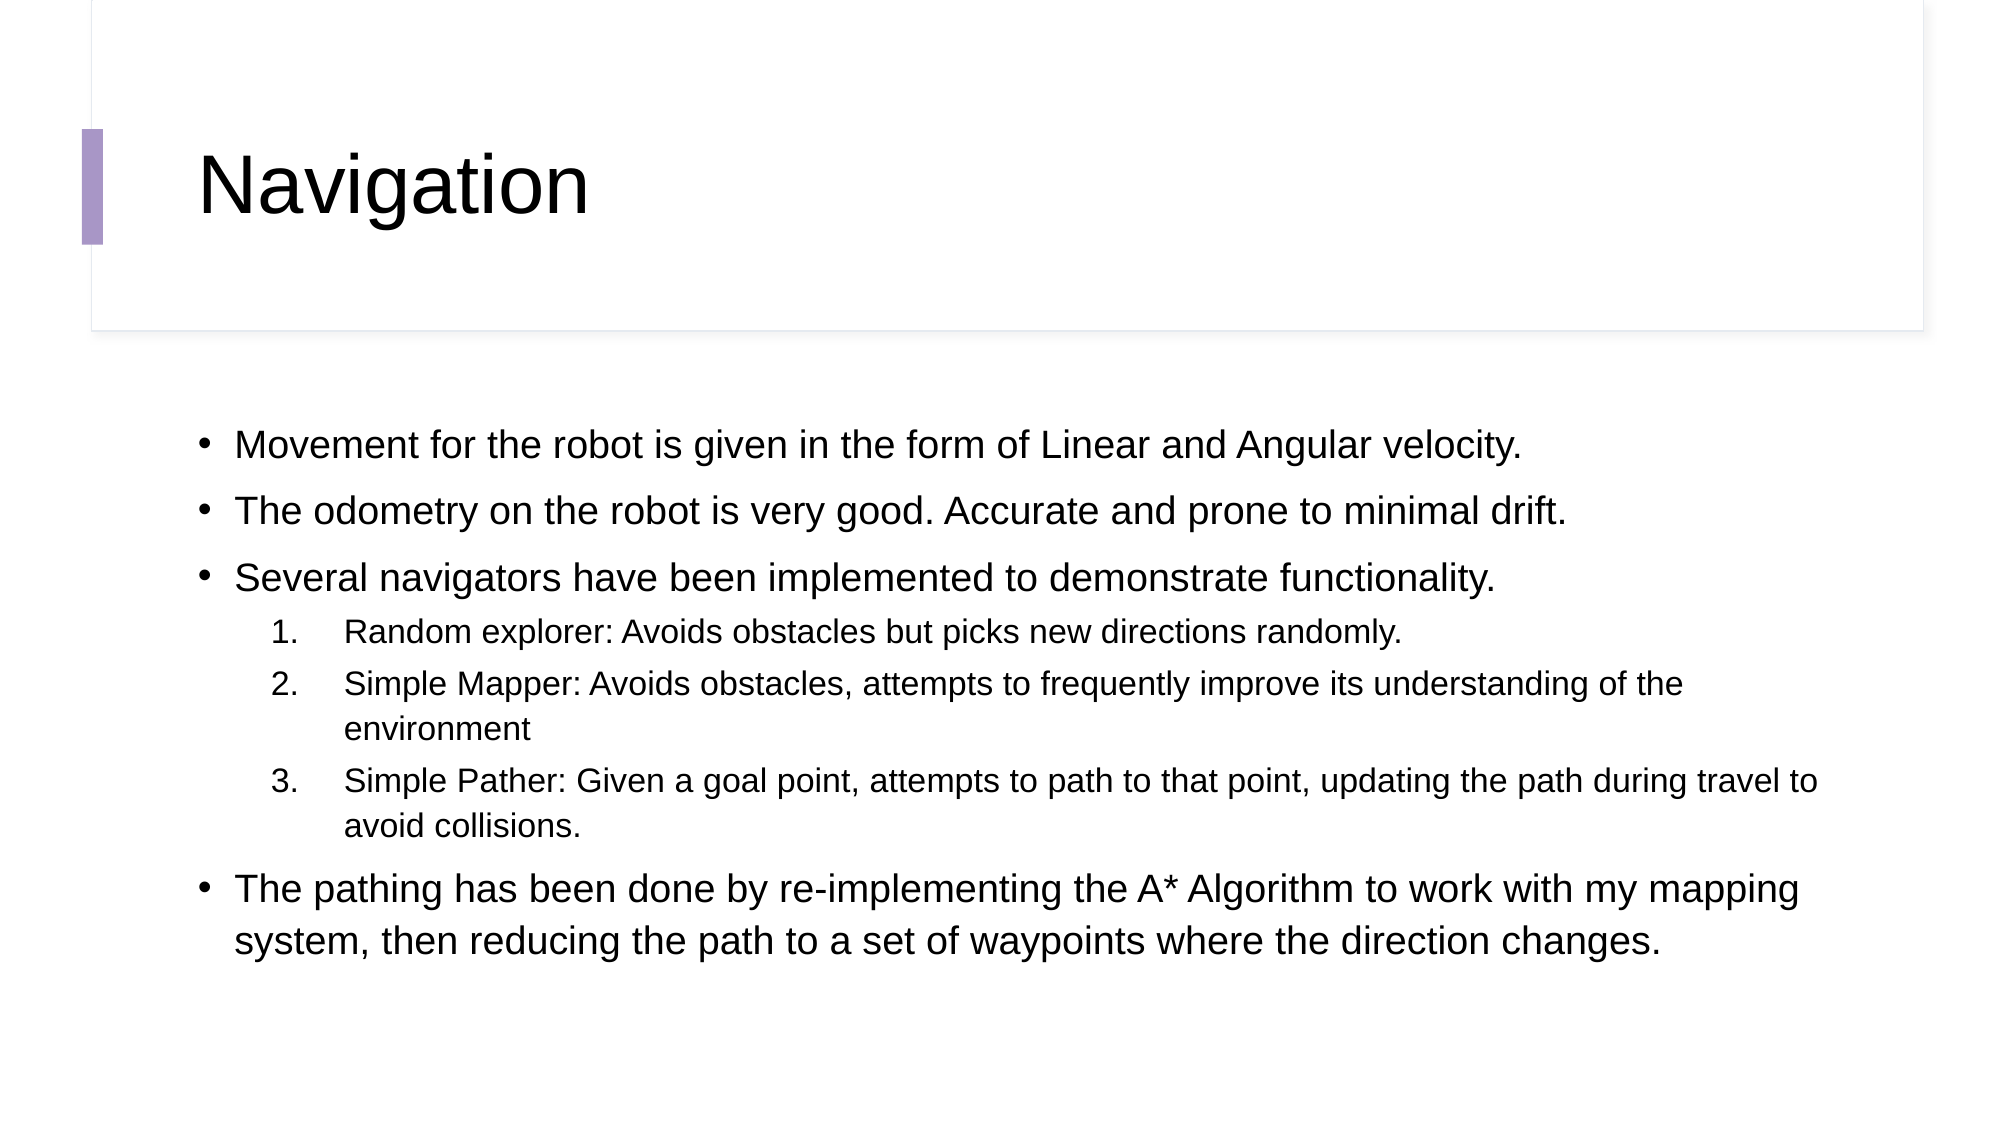

# Navigation
Movement for the robot is given in the form of Linear and Angular velocity.
The odometry on the robot is very good. Accurate and prone to minimal drift.
Several navigators have been implemented to demonstrate functionality.
Random explorer: Avoids obstacles but picks new directions randomly.
Simple Mapper: Avoids obstacles, attempts to frequently improve its understanding of the environment
Simple Pather: Given a goal point, attempts to path to that point, updating the path during travel to avoid collisions.
The pathing has been done by re-implementing the A* Algorithm to work with my mapping system, then reducing the path to a set of waypoints where the direction changes.